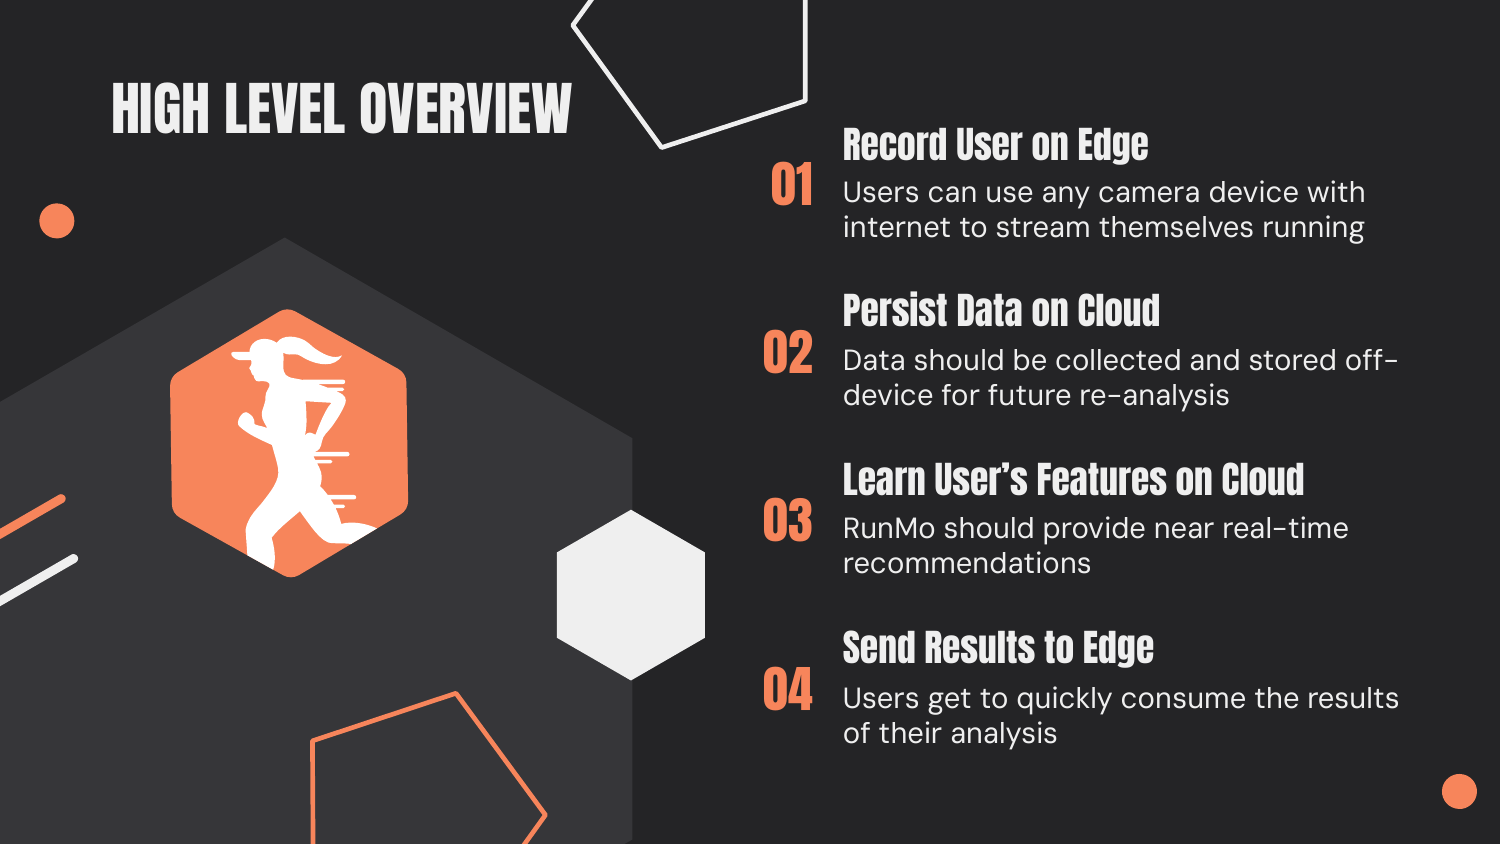

# HIGH LEVEL OVERVIEW
Record User on Edge
01
Users can use any camera device with internet to stream themselves running
Persist Data on Cloud
02

Data should be collected and stored off-device for future re-analysis
Learn User’s Features on Cloud
03
RunMo should provide near real-time recommendations
Send Results to Edge
04
Users get to quickly consume the results of their analysis